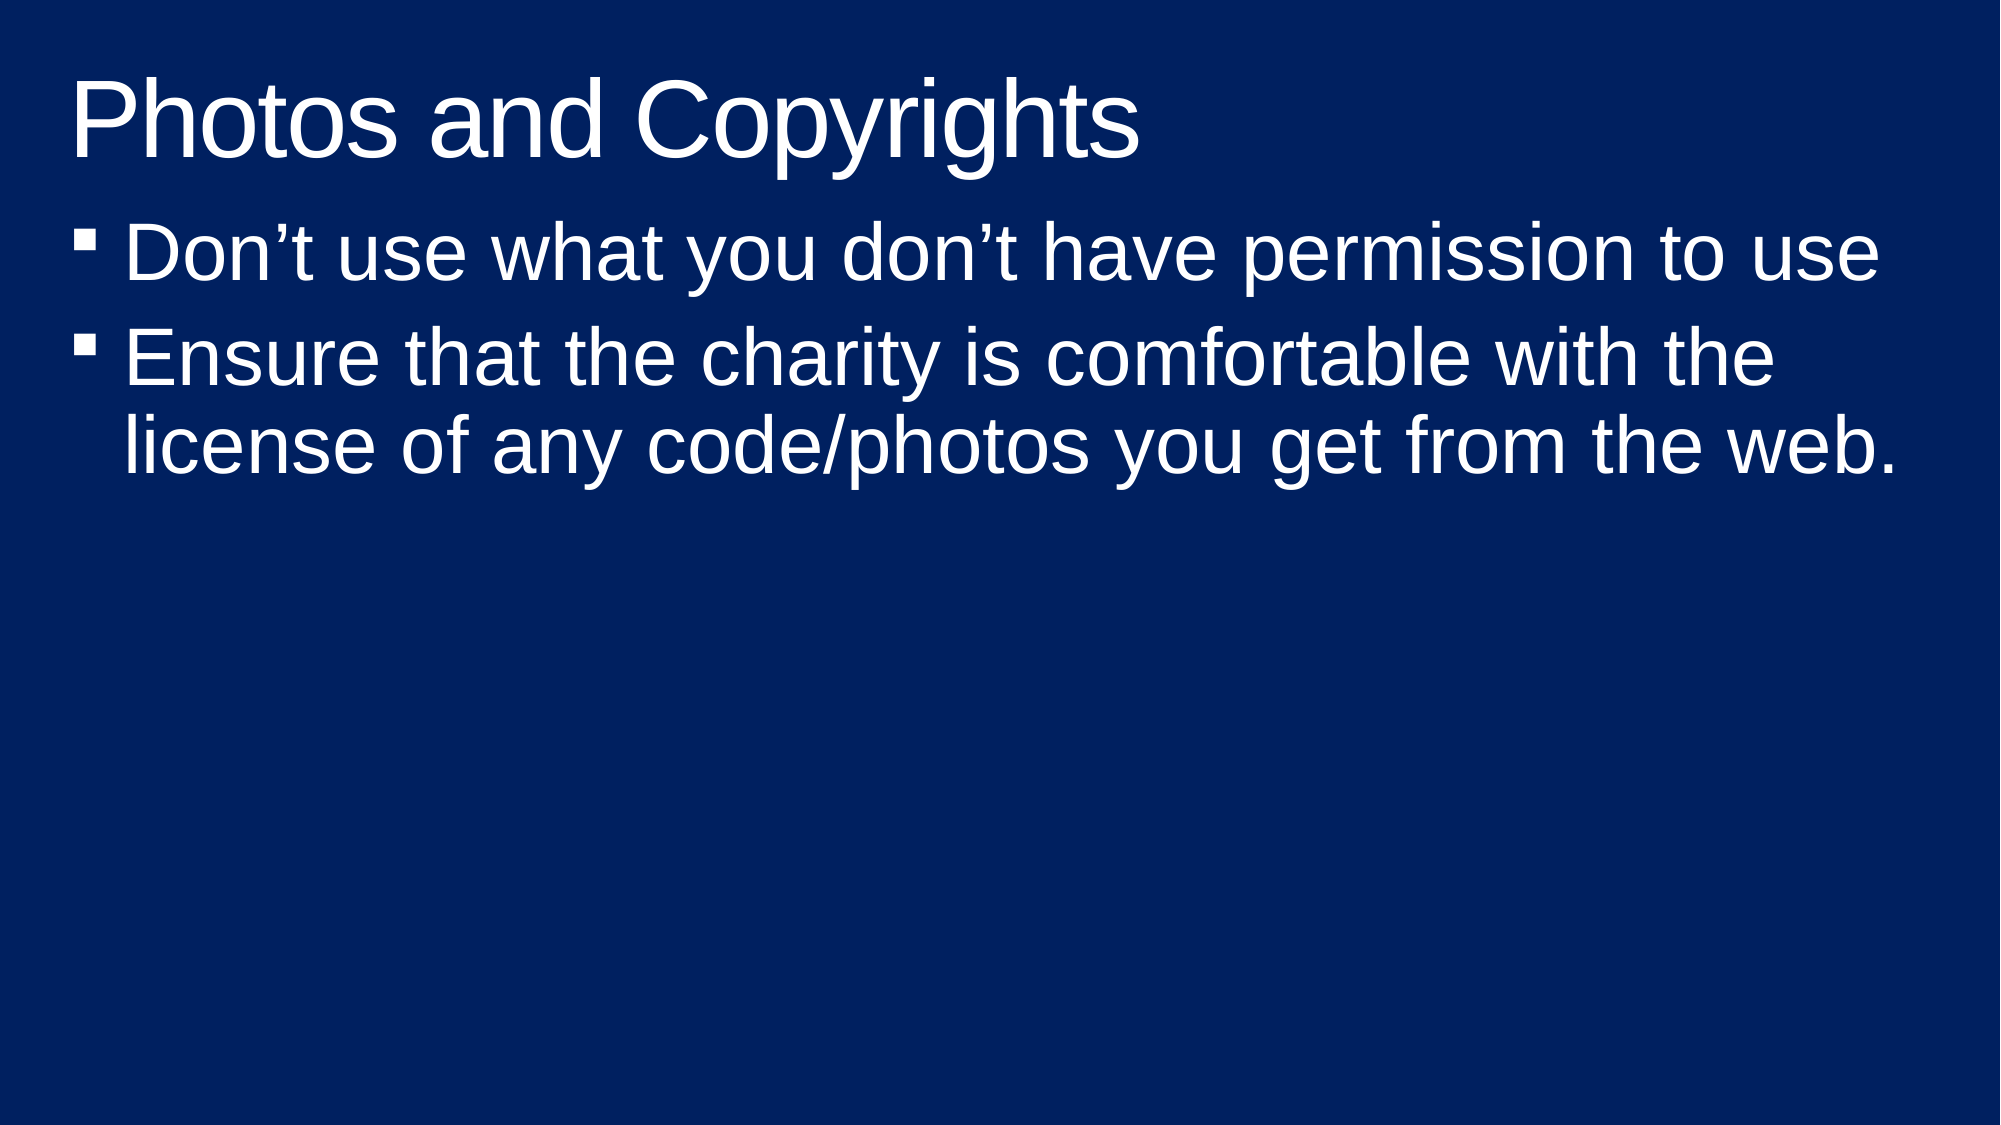

# Photos and Copyrights
Don’t use what you don’t have permission to use
Ensure that the charity is comfortable with the license of any code/photos you get from the web.